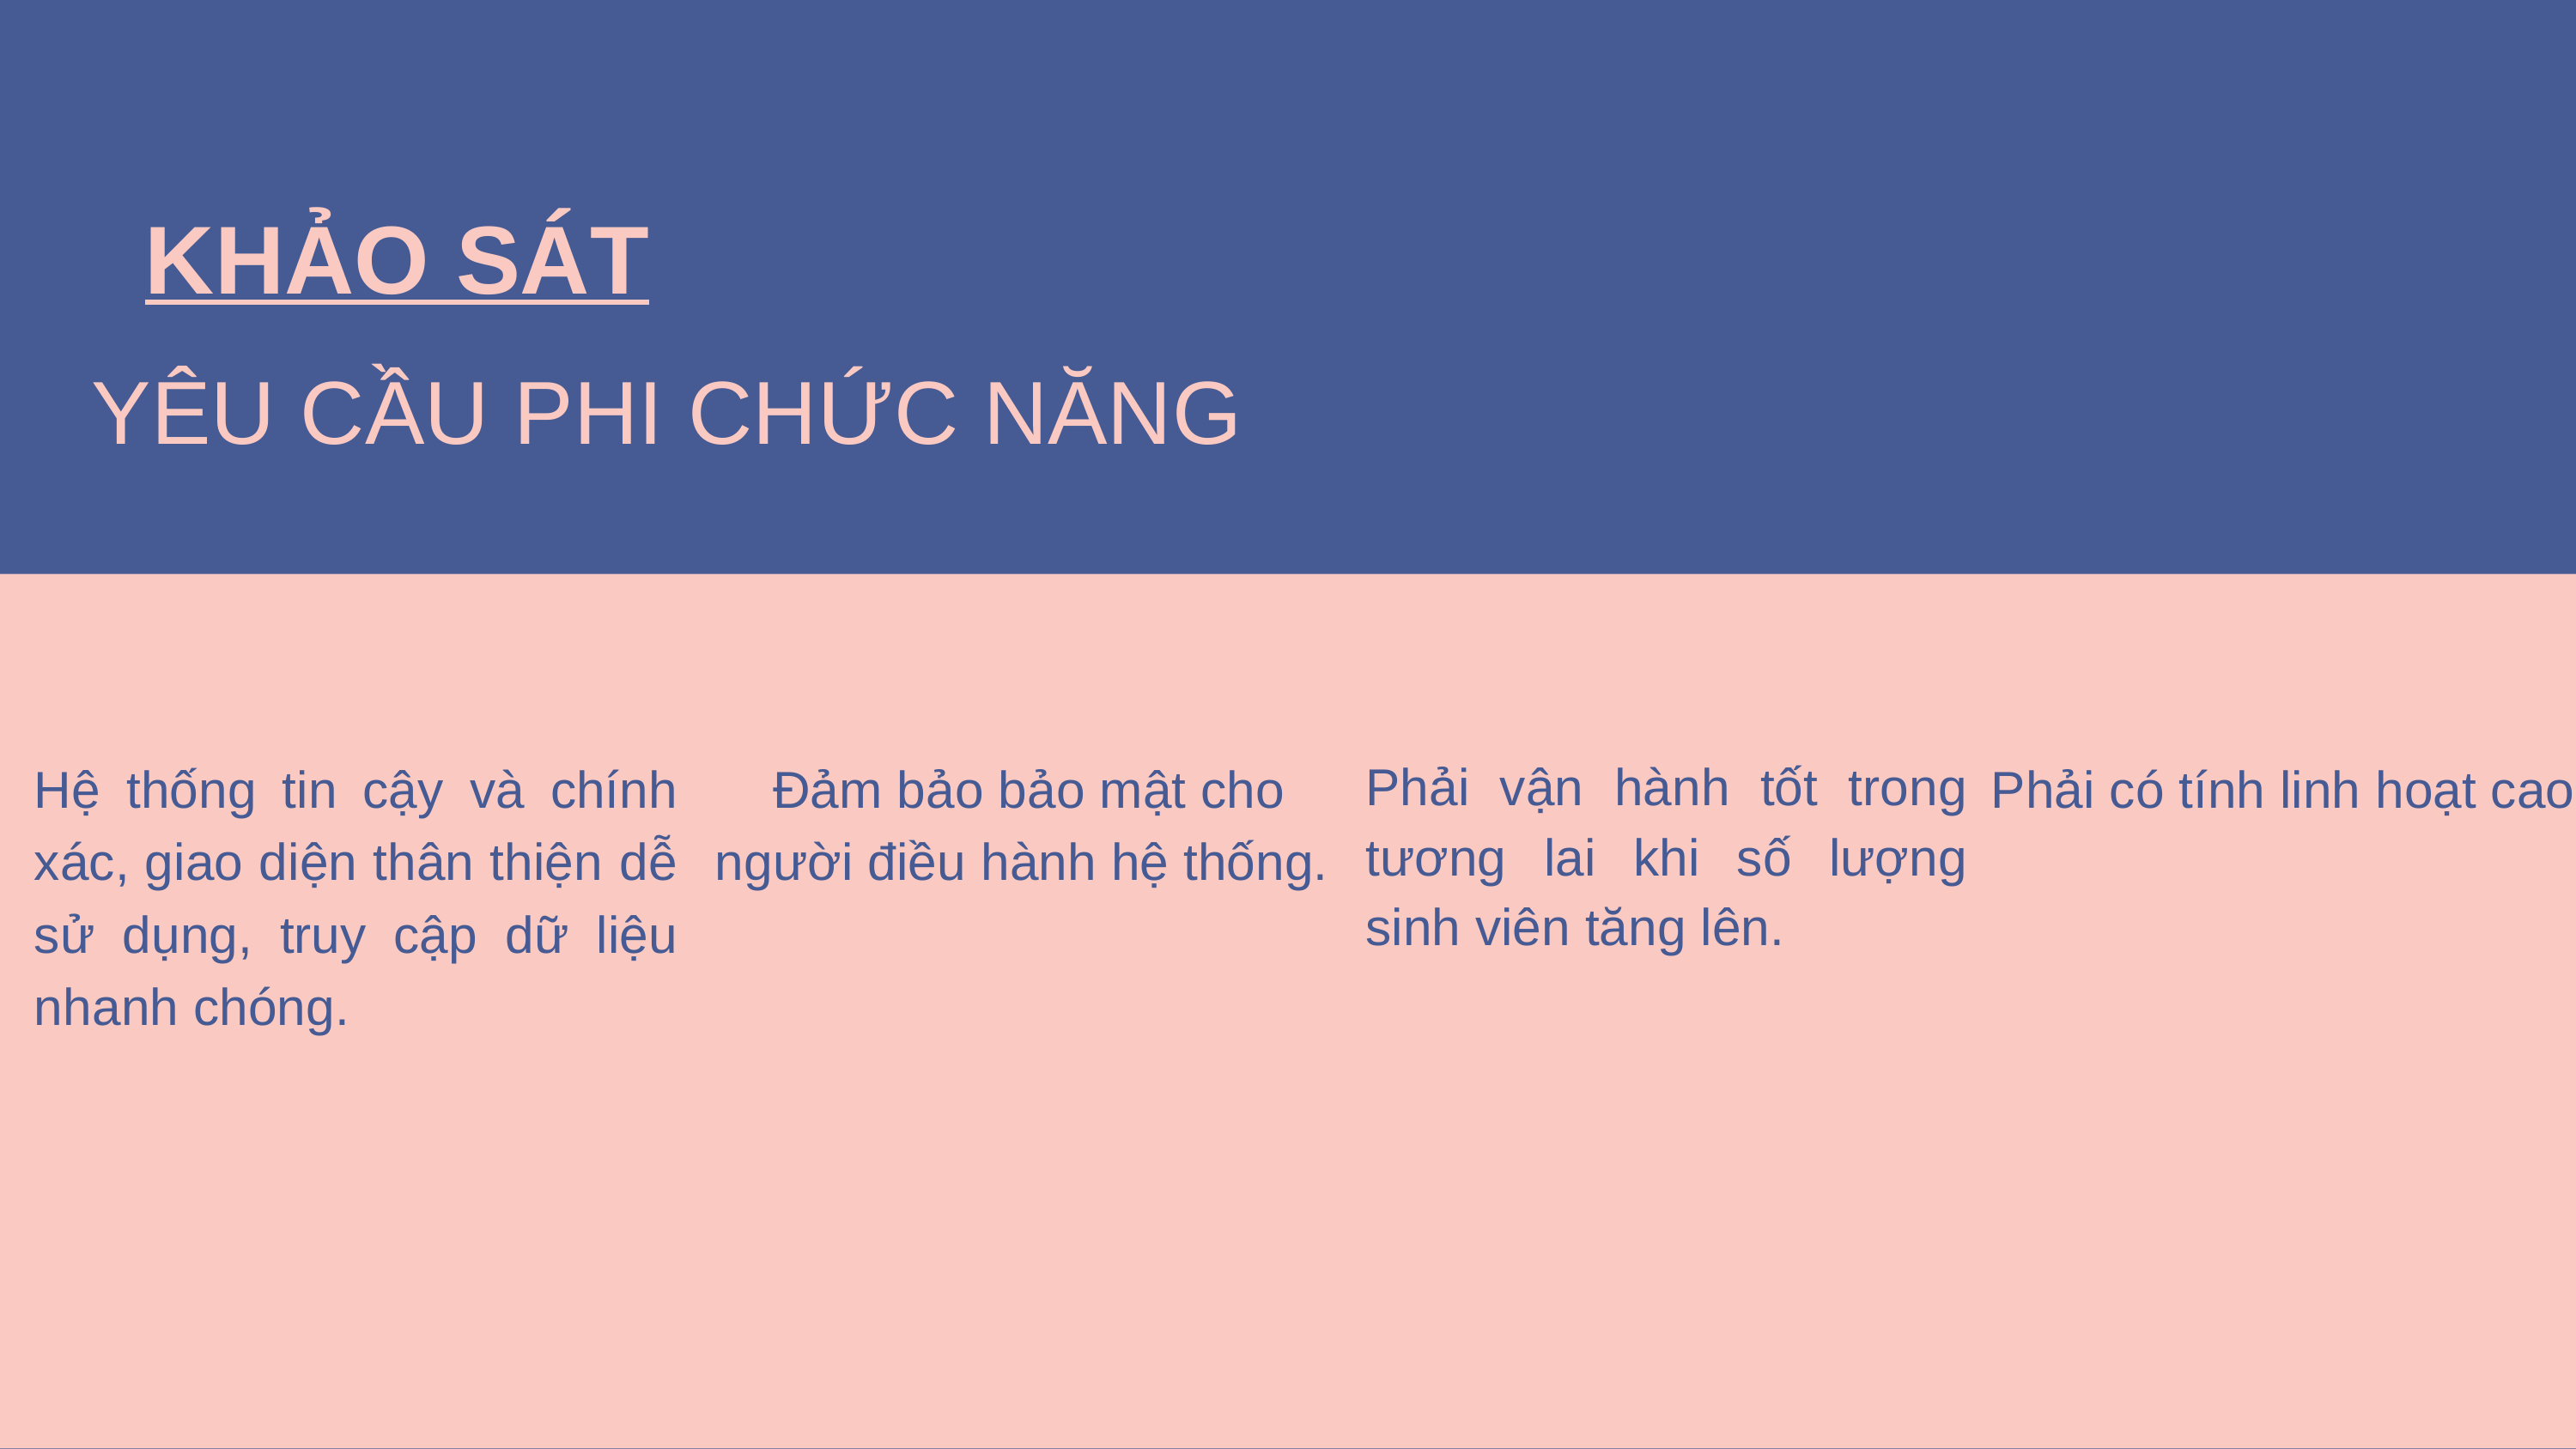

KHẢO SÁT
YÊU CẦU PHI CHỨC NĂNG

Hệ thống tin cậy và chính xác, giao diện thân thiện dễ sử dụng, truy cập dữ liệu nhanh chóng.

 Đảm bảo bảo mật cho người điều hành hệ thống.

Phải vận hành tốt trong tương lai khi số lượng sinh viên tăng lên.
 Phải có tính linh hoạt cao.